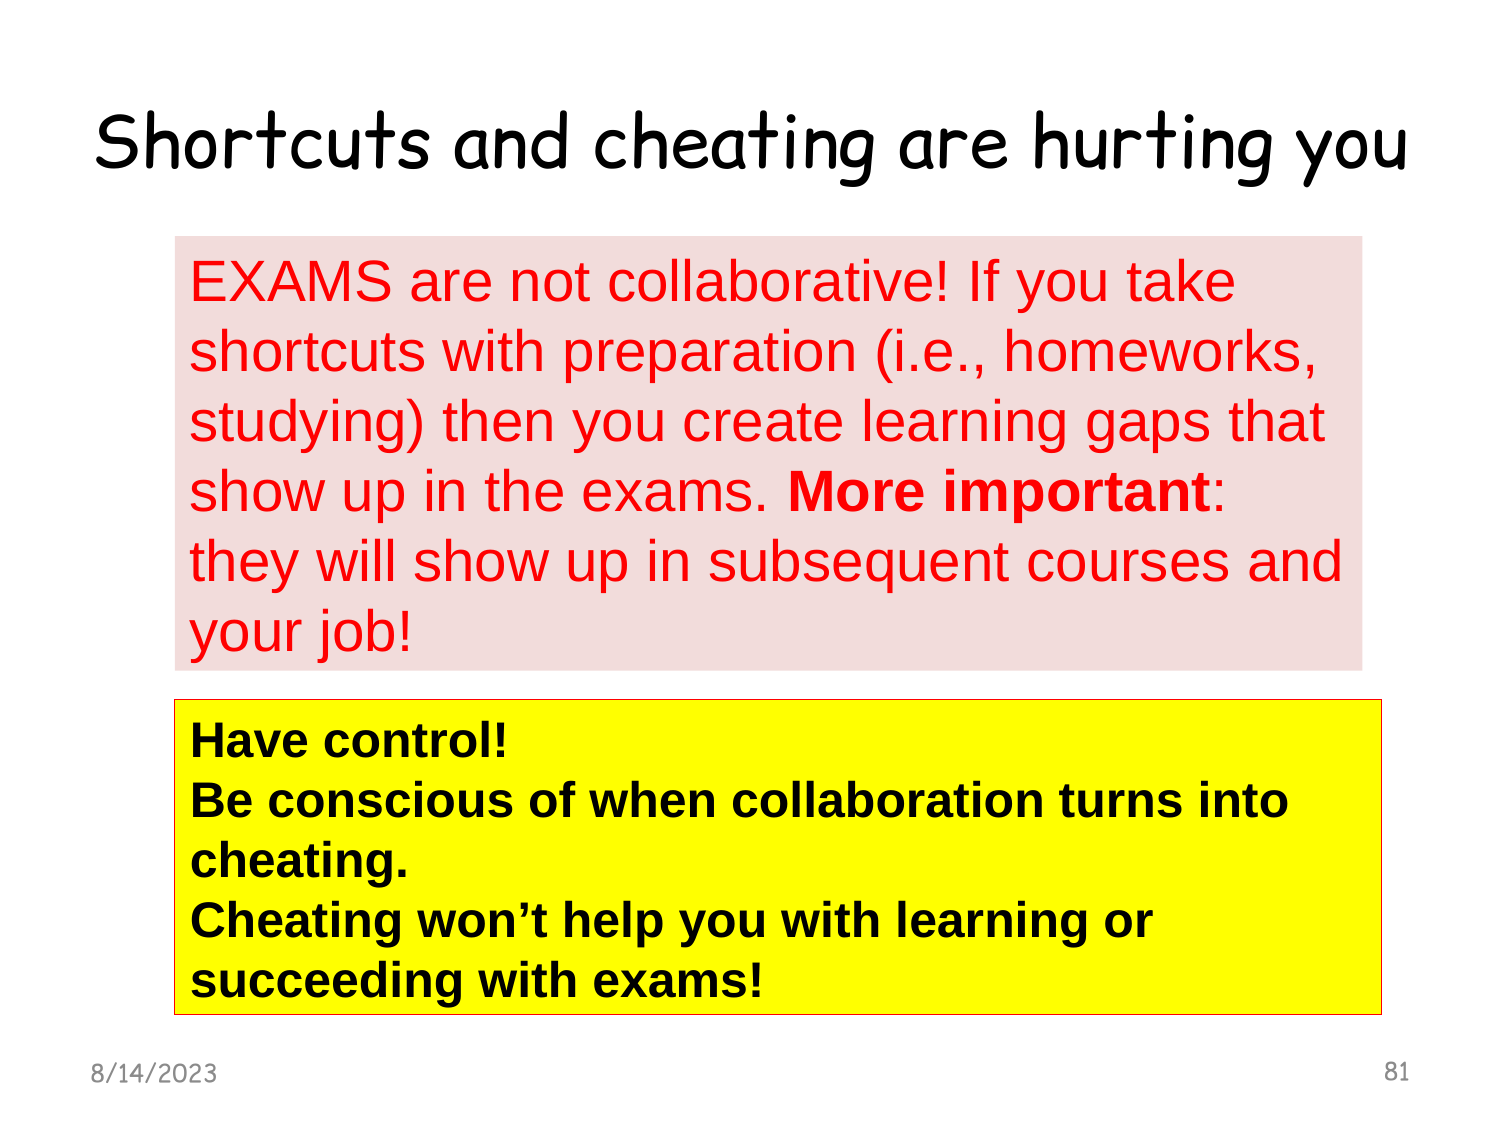

# Shortcuts and cheating are hurting you
EXAMS are not collaborative! If you take shortcuts with preparation (i.e., homeworks, studying) then you create learning gaps that show up in the exams. More important: they will show up in subsequent courses and your job!
Have control!
Be conscious of when collaboration turns into cheating.
Cheating won’t help you with learning or succeeding with exams!
8/14/2023
81